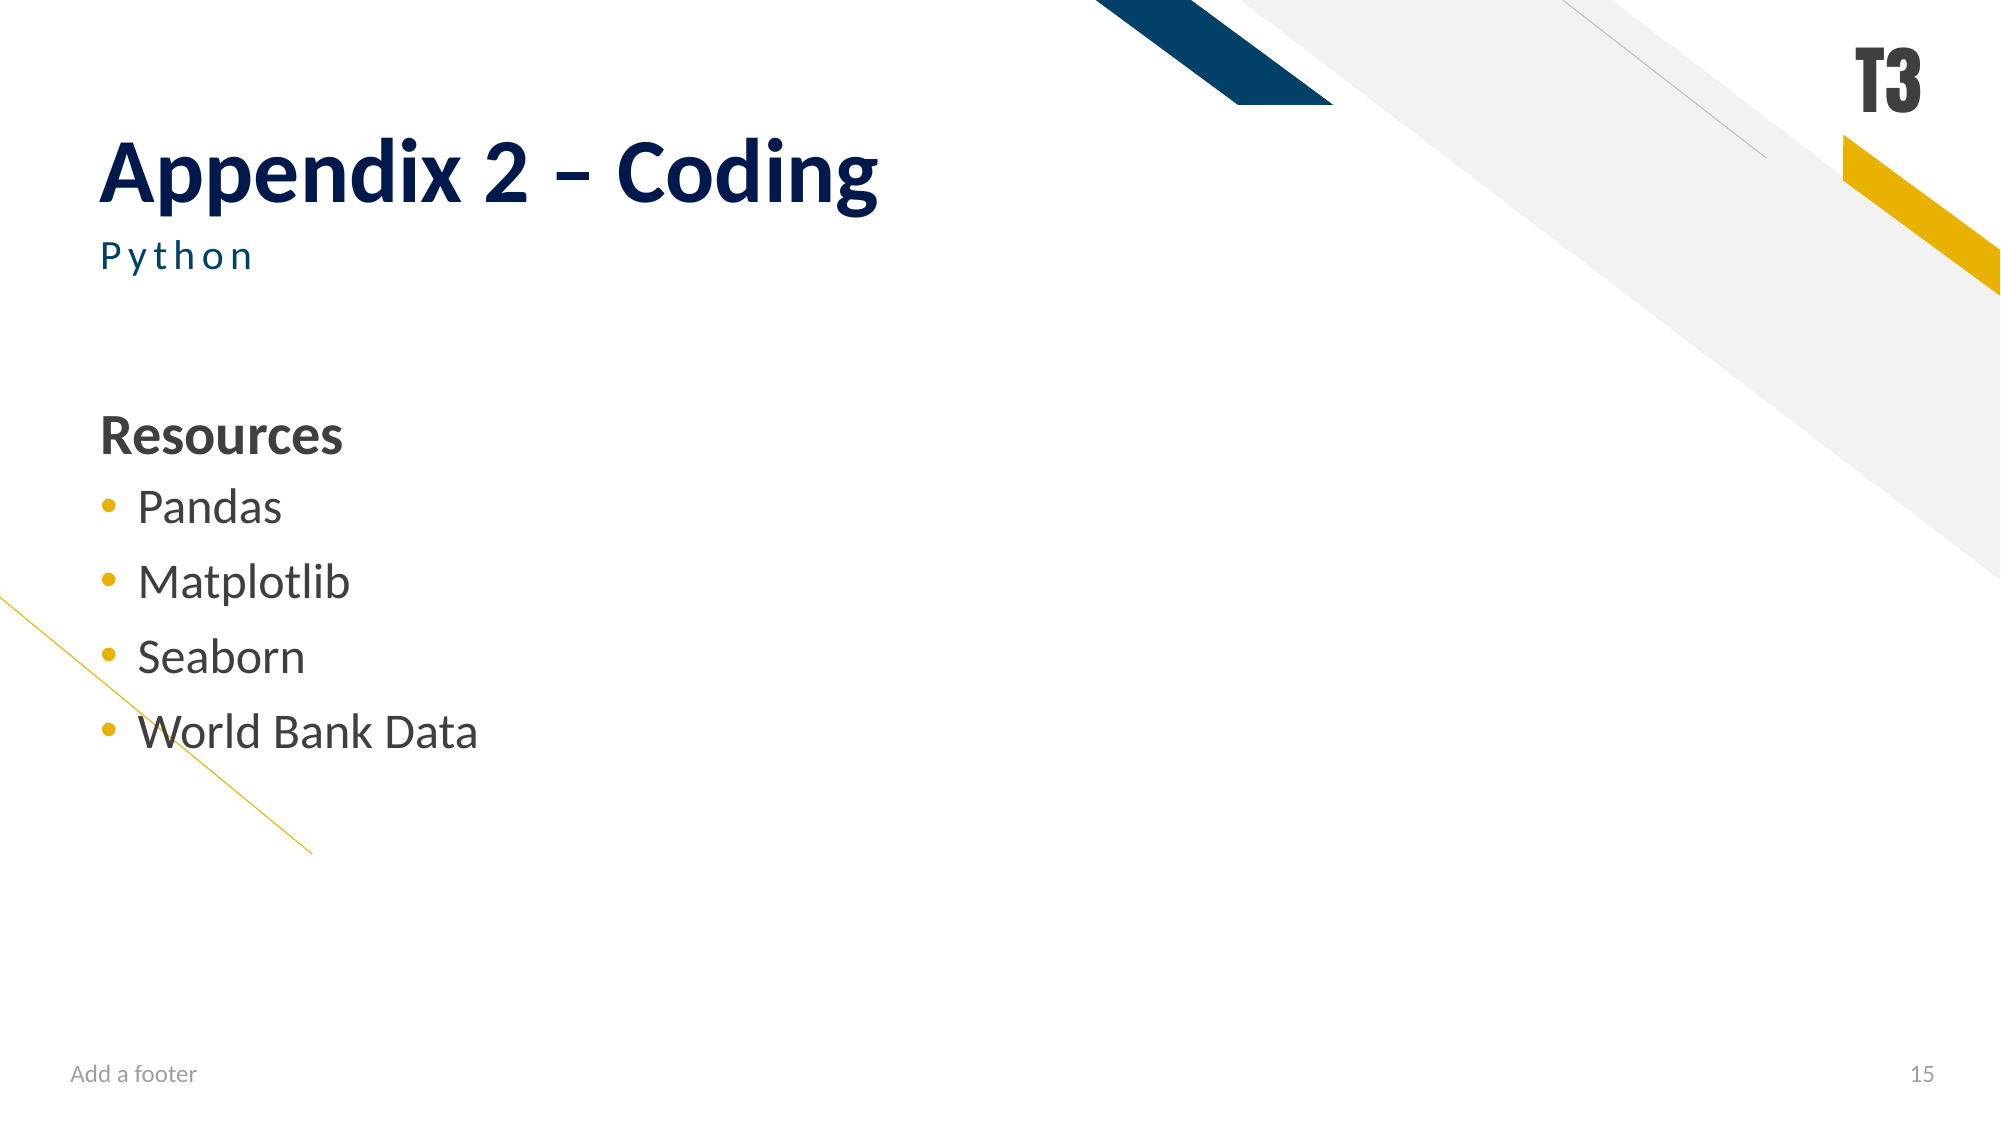

T3
# Appendix 2 – Coding
Python
Resources
Pandas
Matplotlib
Seaborn
World Bank Data
Add a footer
15